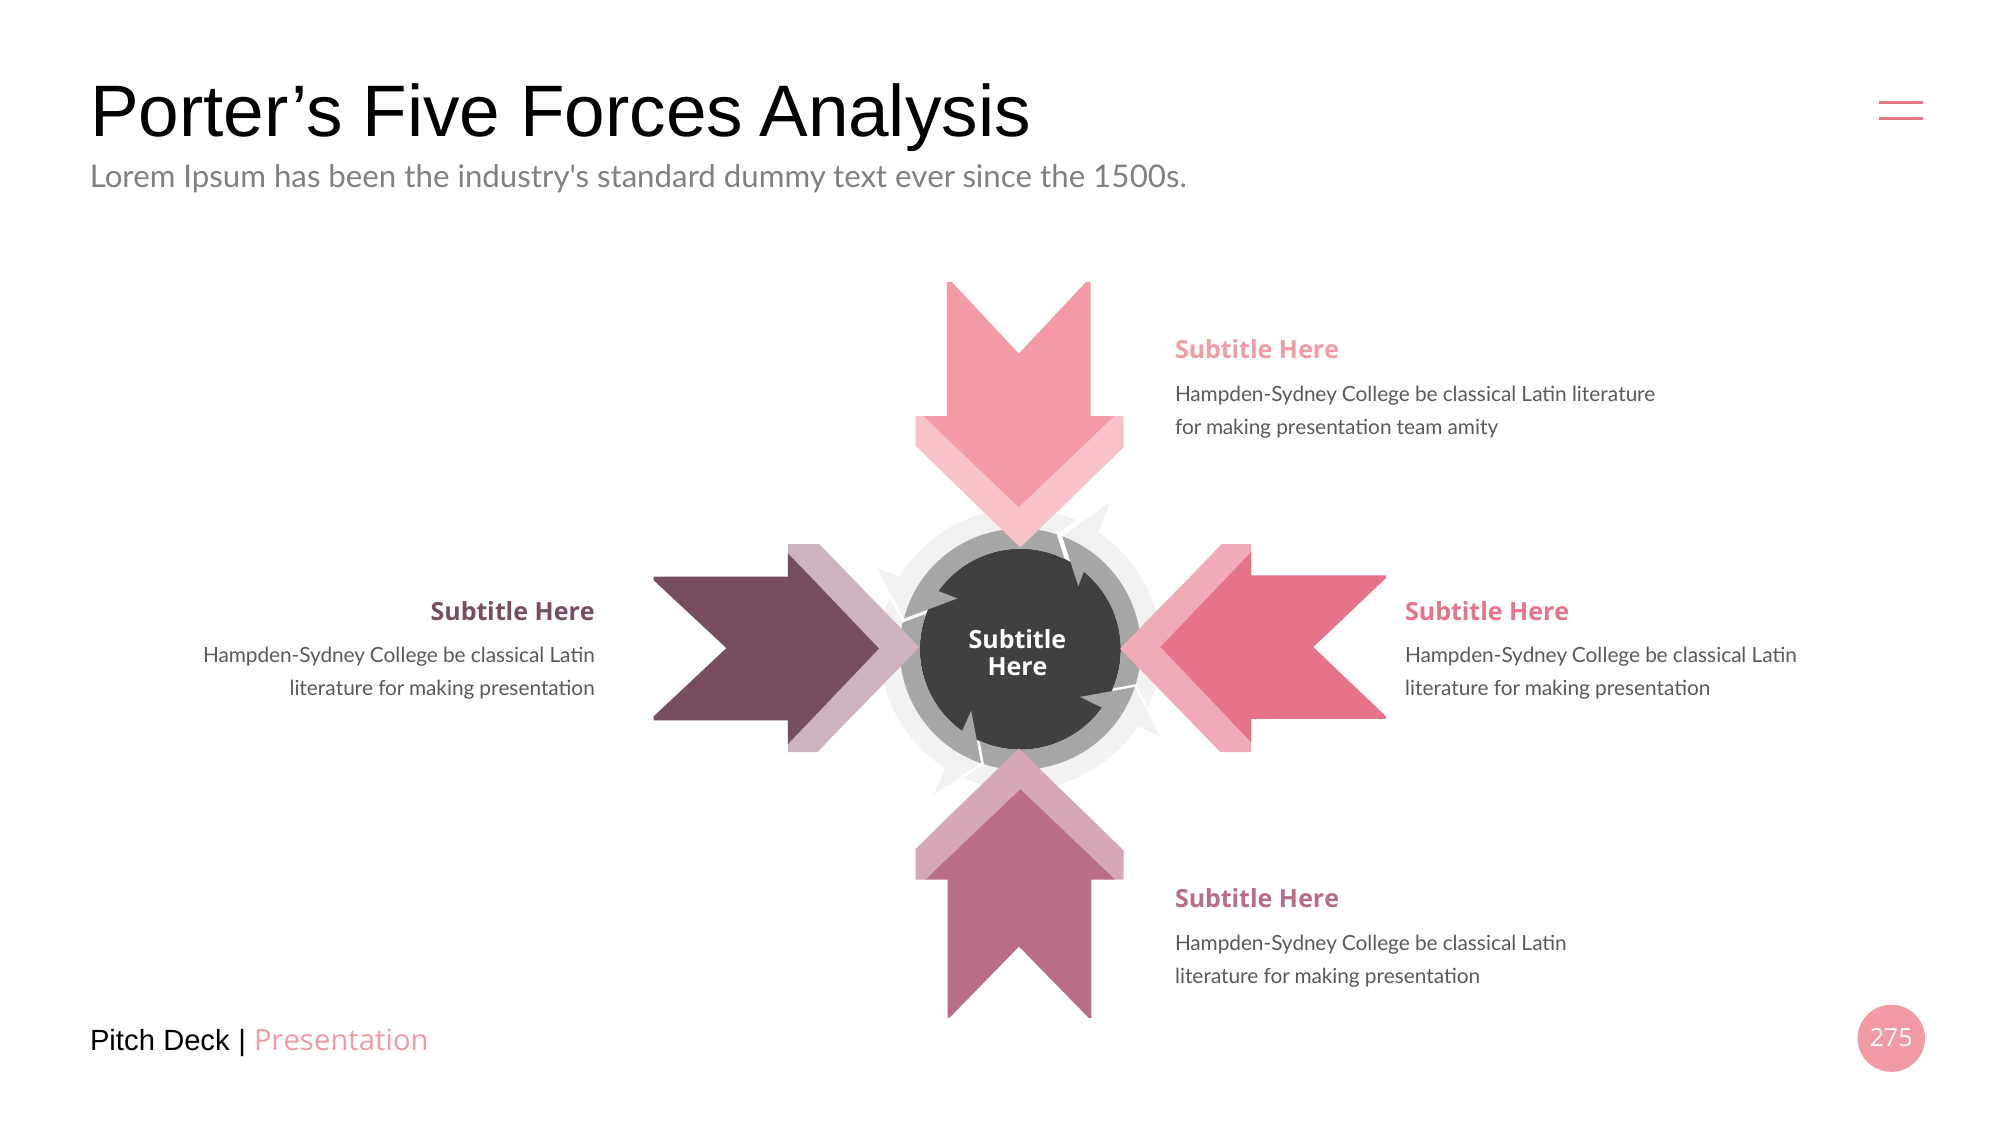

# Porter’s Five Forces Analysis
Lorem Ipsum has been the industry's standard dummy text ever since the 1500s.

Subtitle Here
Hampden-Sydney College be classical Latin literature for making presentation team amity

Subtitle Here
Subtitle Here

Subtitle
Here
Hampden-Sydney College be classical Latin literature for making presentation
Hampden-Sydney College be classical Latin literature for making presentation

Subtitle Here
Hampden-Sydney College be classical Latin literature for making presentation
Pitch Deck | Presentation
275